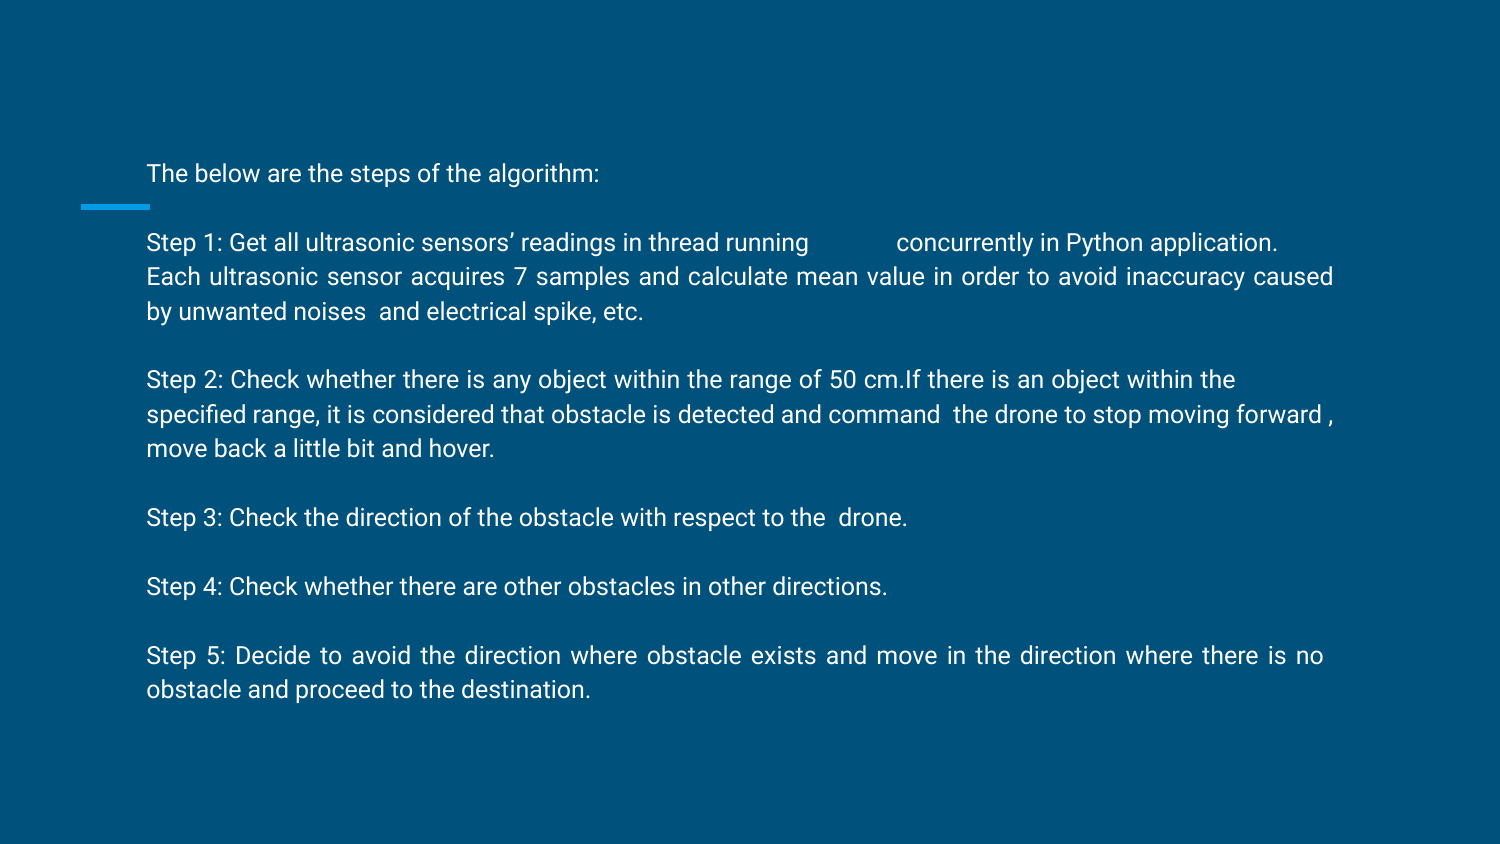

The below are the steps of the algorithm:

Step 1: Get all ultrasonic sensors’ readings in thread running 	concurrently in Python application.
Each ultrasonic sensor acquires 7 samples and calculate mean value in order to avoid inaccuracy caused by unwanted noises  and electrical spike, etc.

Step 2: Check whether there is any object within the range of 50 cm.If there is an object within the               specified range, it is considered that obstacle is detected and command  the drone to stop moving forward , move back a little bit and hover.

Step 3: Check the direction of the obstacle with respect to the  drone.

Step 4: Check whether there are other obstacles in other directions.

Step 5: Decide to avoid the direction where obstacle exists and move in the direction where there is no  obstacle and proceed to the destination.